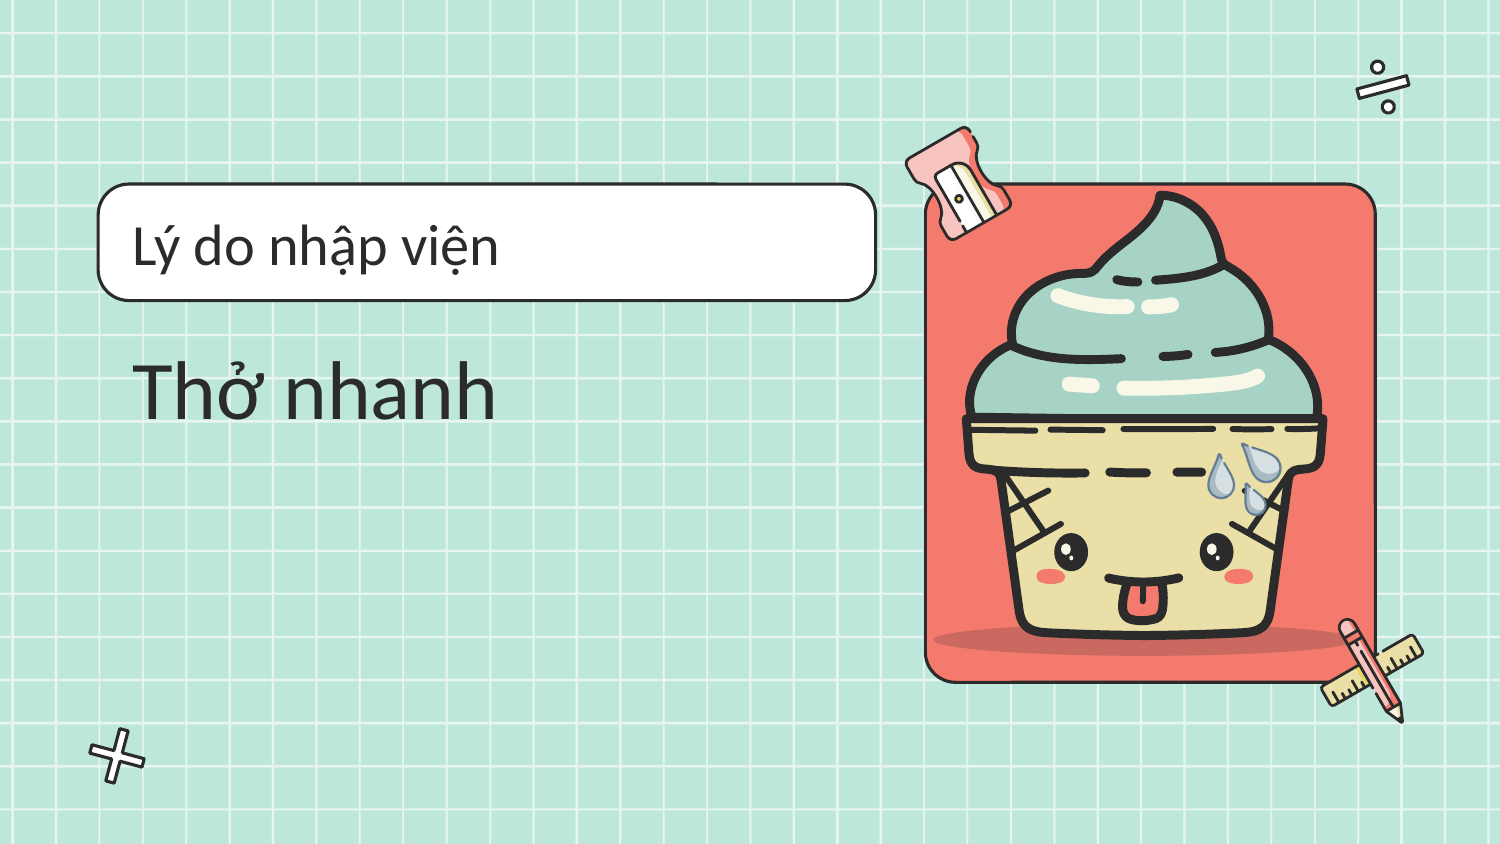

# Lý do nhập viện

Thở nhanh